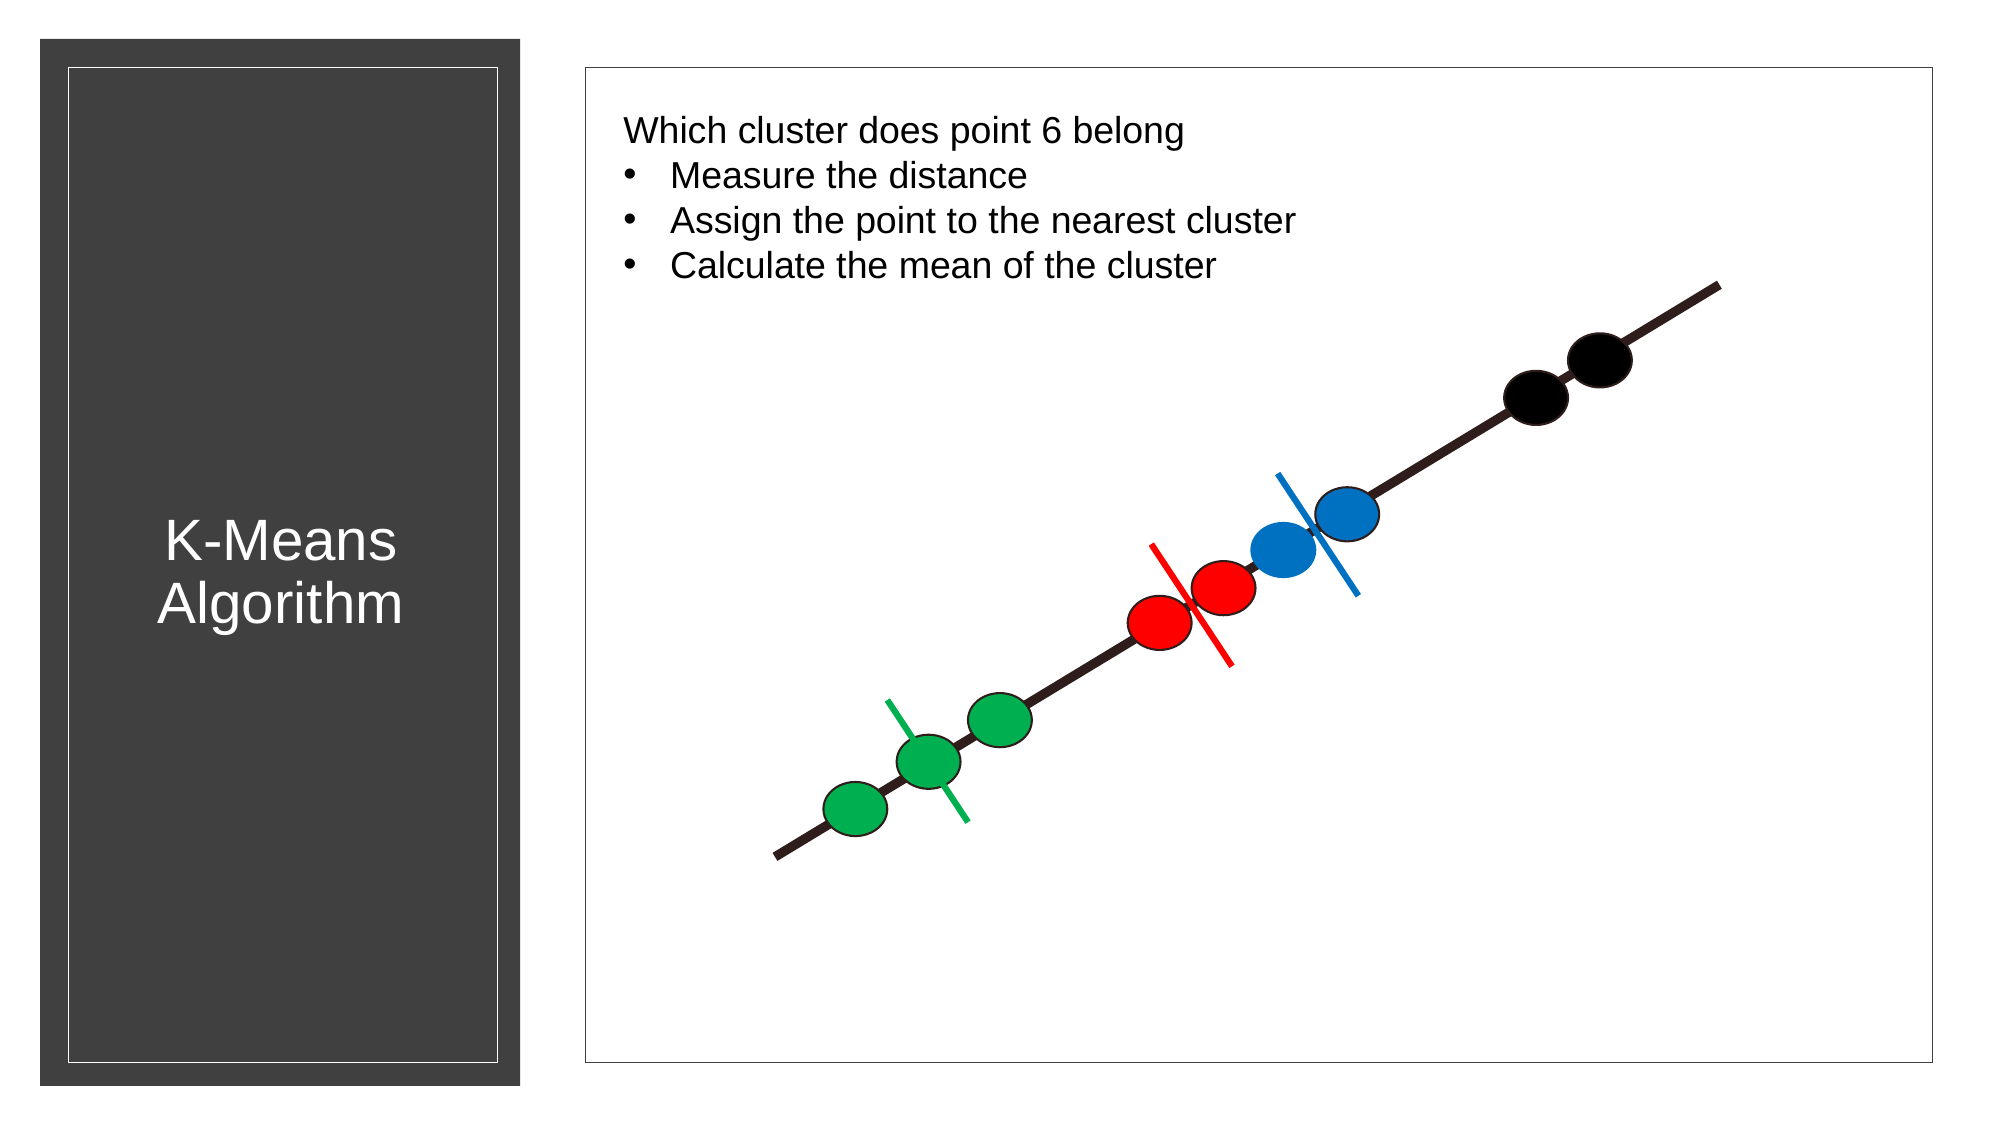

Which cluster does point 6 belong
Measure the distance
Assign the point to the nearest cluster
Calculate the mean of the cluster

# K-Means Algorithm